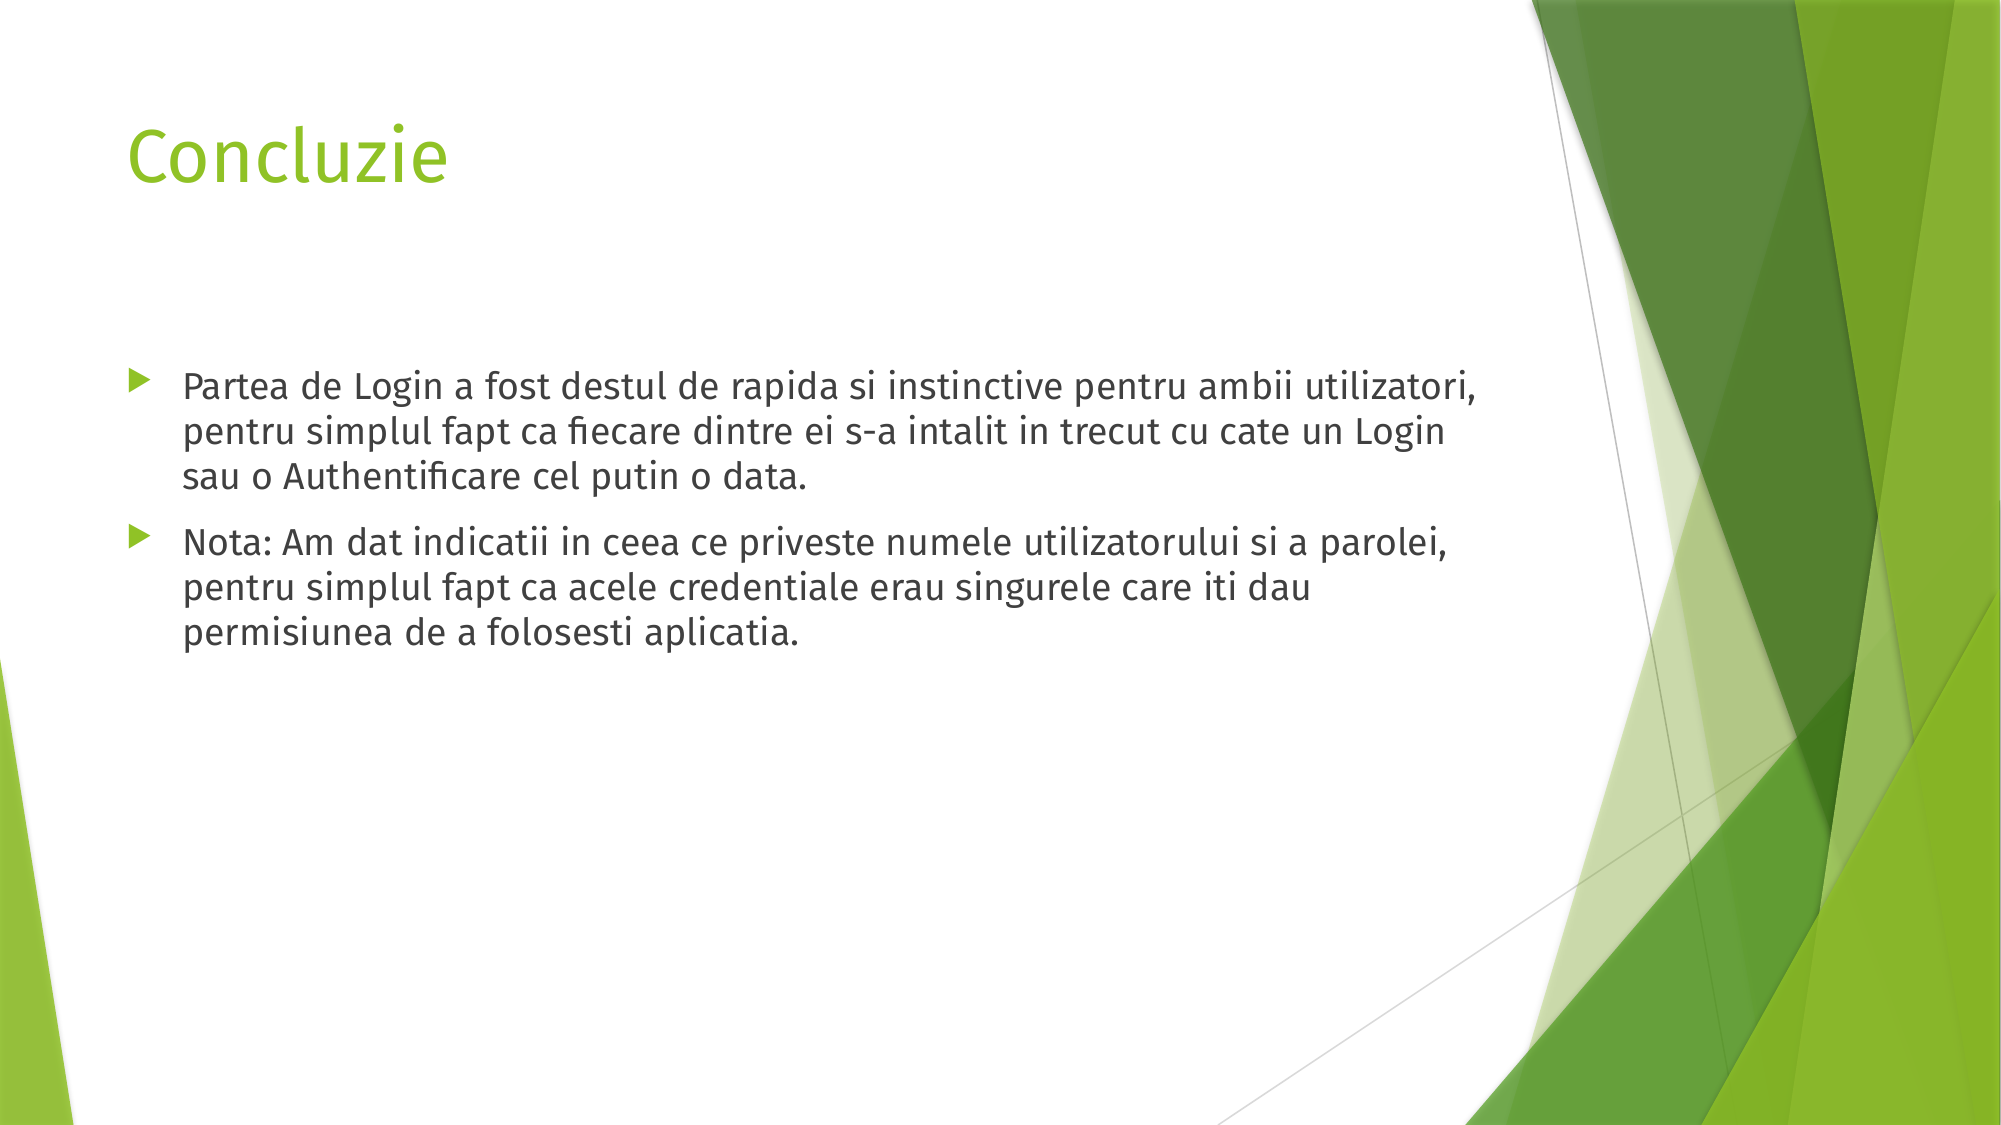

# Concluzie
Partea de Login a fost destul de rapida si instinctive pentru ambii utilizatori, pentru simplul fapt ca fiecare dintre ei s-a intalit in trecut cu cate un Login sau o Authentificare cel putin o data.
Nota: Am dat indicatii in ceea ce priveste numele utilizatorului si a parolei, pentru simplul fapt ca acele credentiale erau singurele care iti dau permisiunea de a folosesti aplicatia.